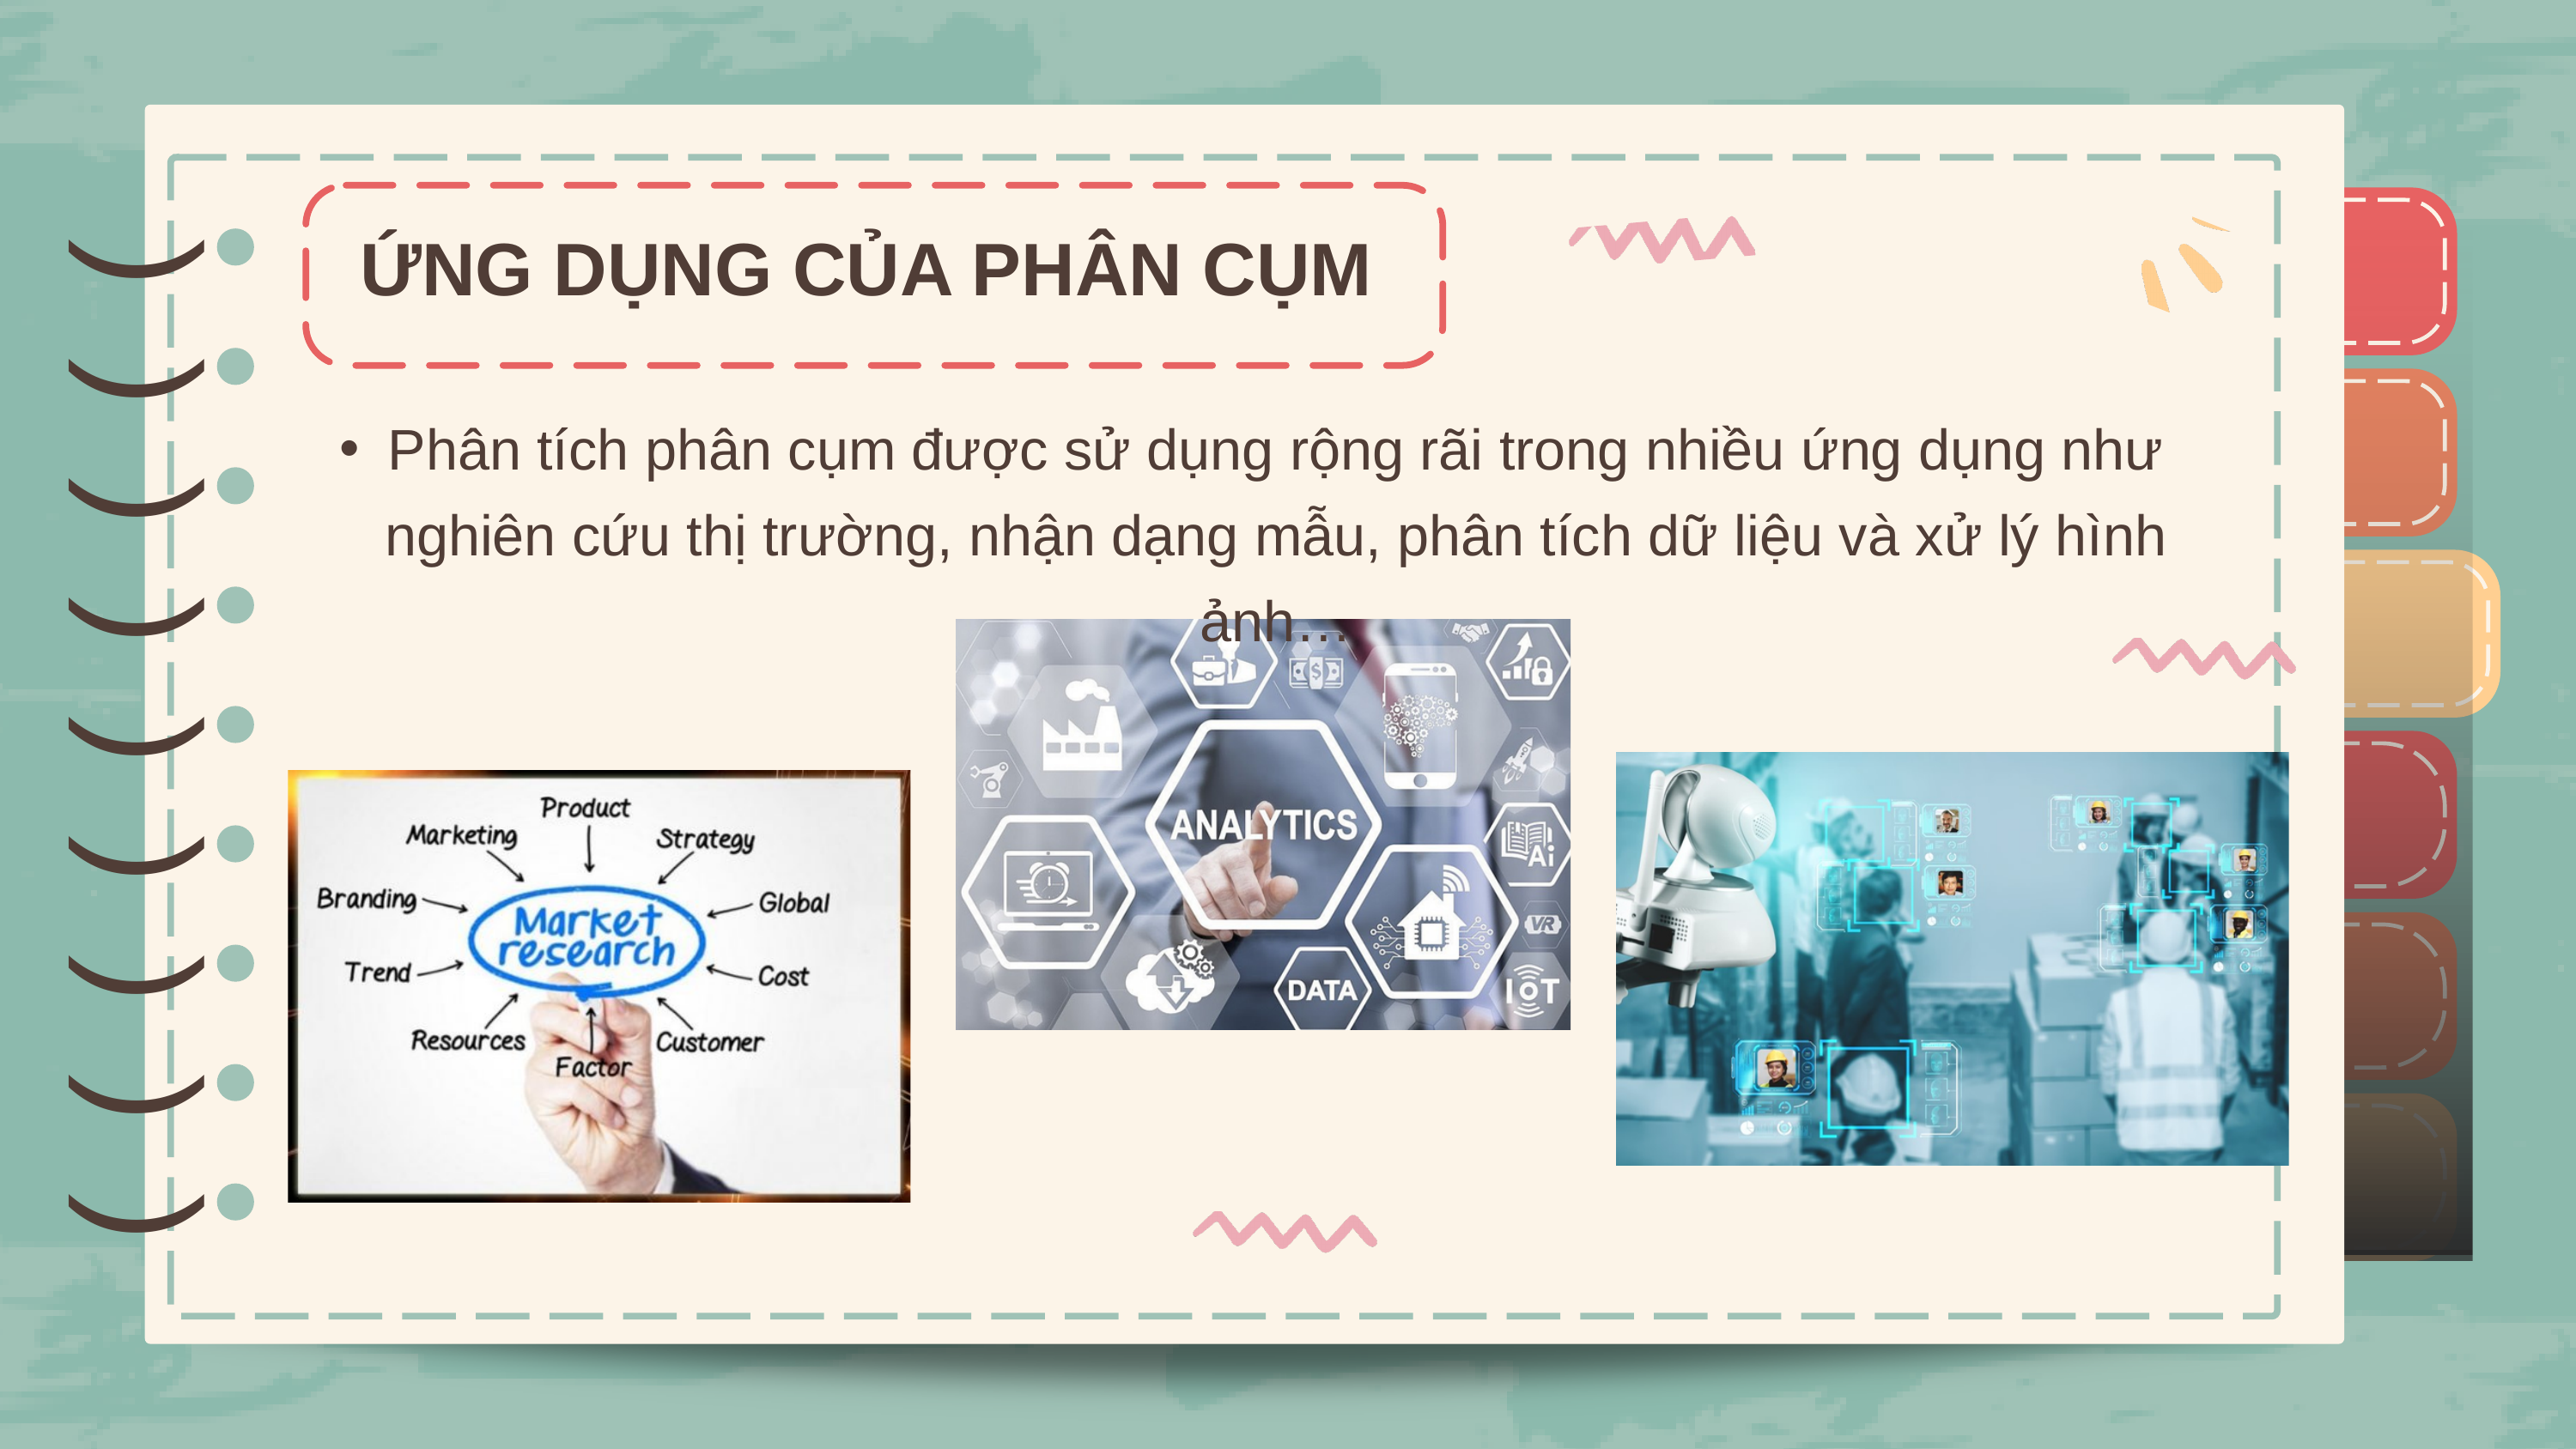

ỨNG DỤNG CỦA PHÂN CỤM

)
)
)
)
)
)
)
)
)

)
)
)
)
)
)
)
)
)

Phân tích phân cụm được sử dụng rộng rãi trong nhiều ứng dụng như nghiên cứu thị trường, nhận dạng mẫu, phân tích dữ liệu và xử lý hình ảnh…